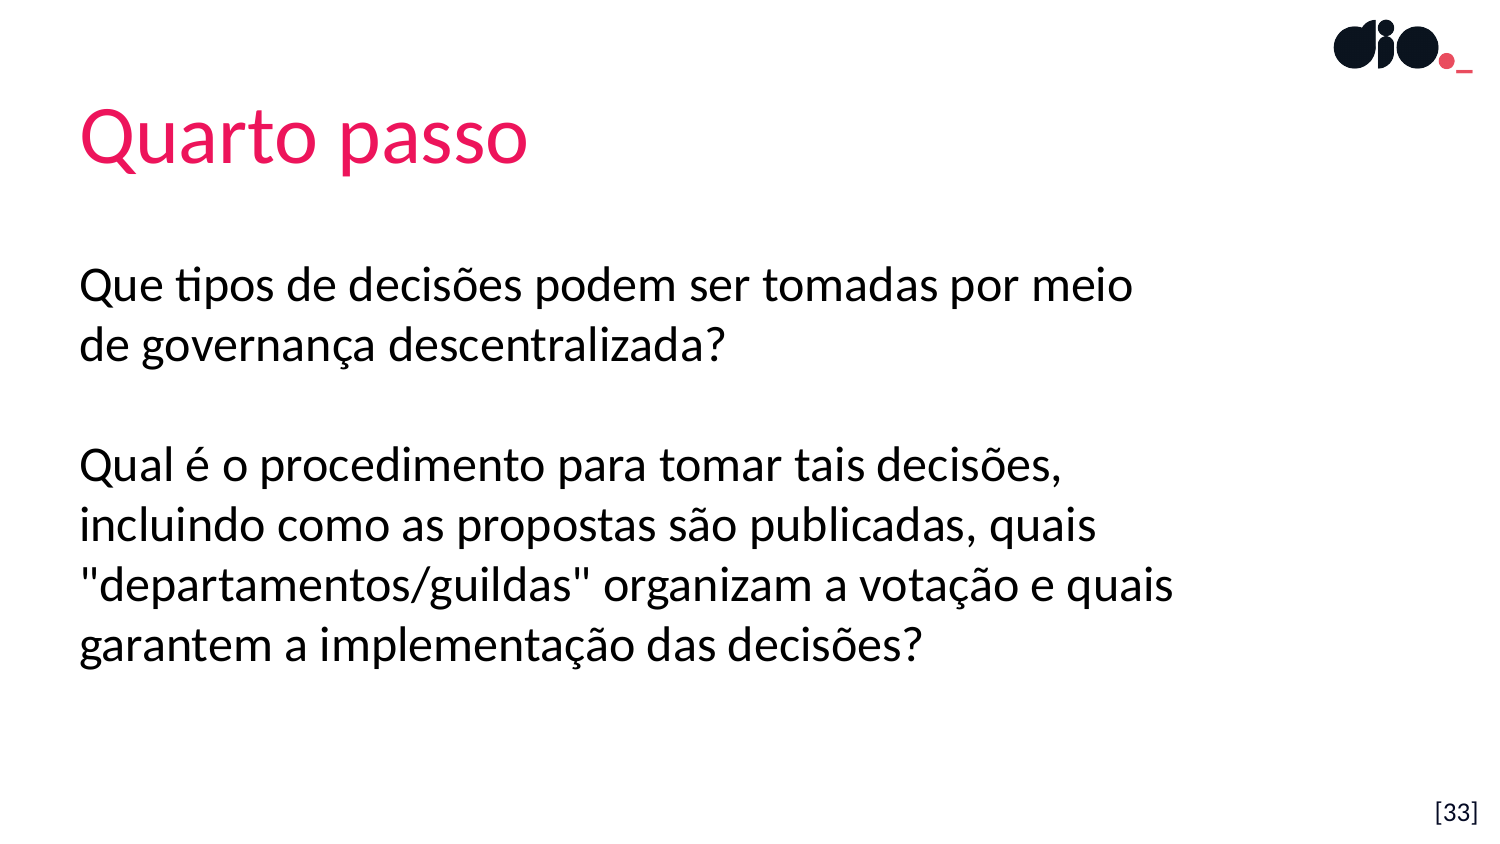

Quarto passo
Que tipos de decisões podem ser tomadas por meio de governança descentralizada?

Qual é o procedimento para tomar tais decisões, incluindo como as propostas são publicadas, quais "departamentos/guildas" organizam a votação e quais garantem a implementação das decisões?
[33]